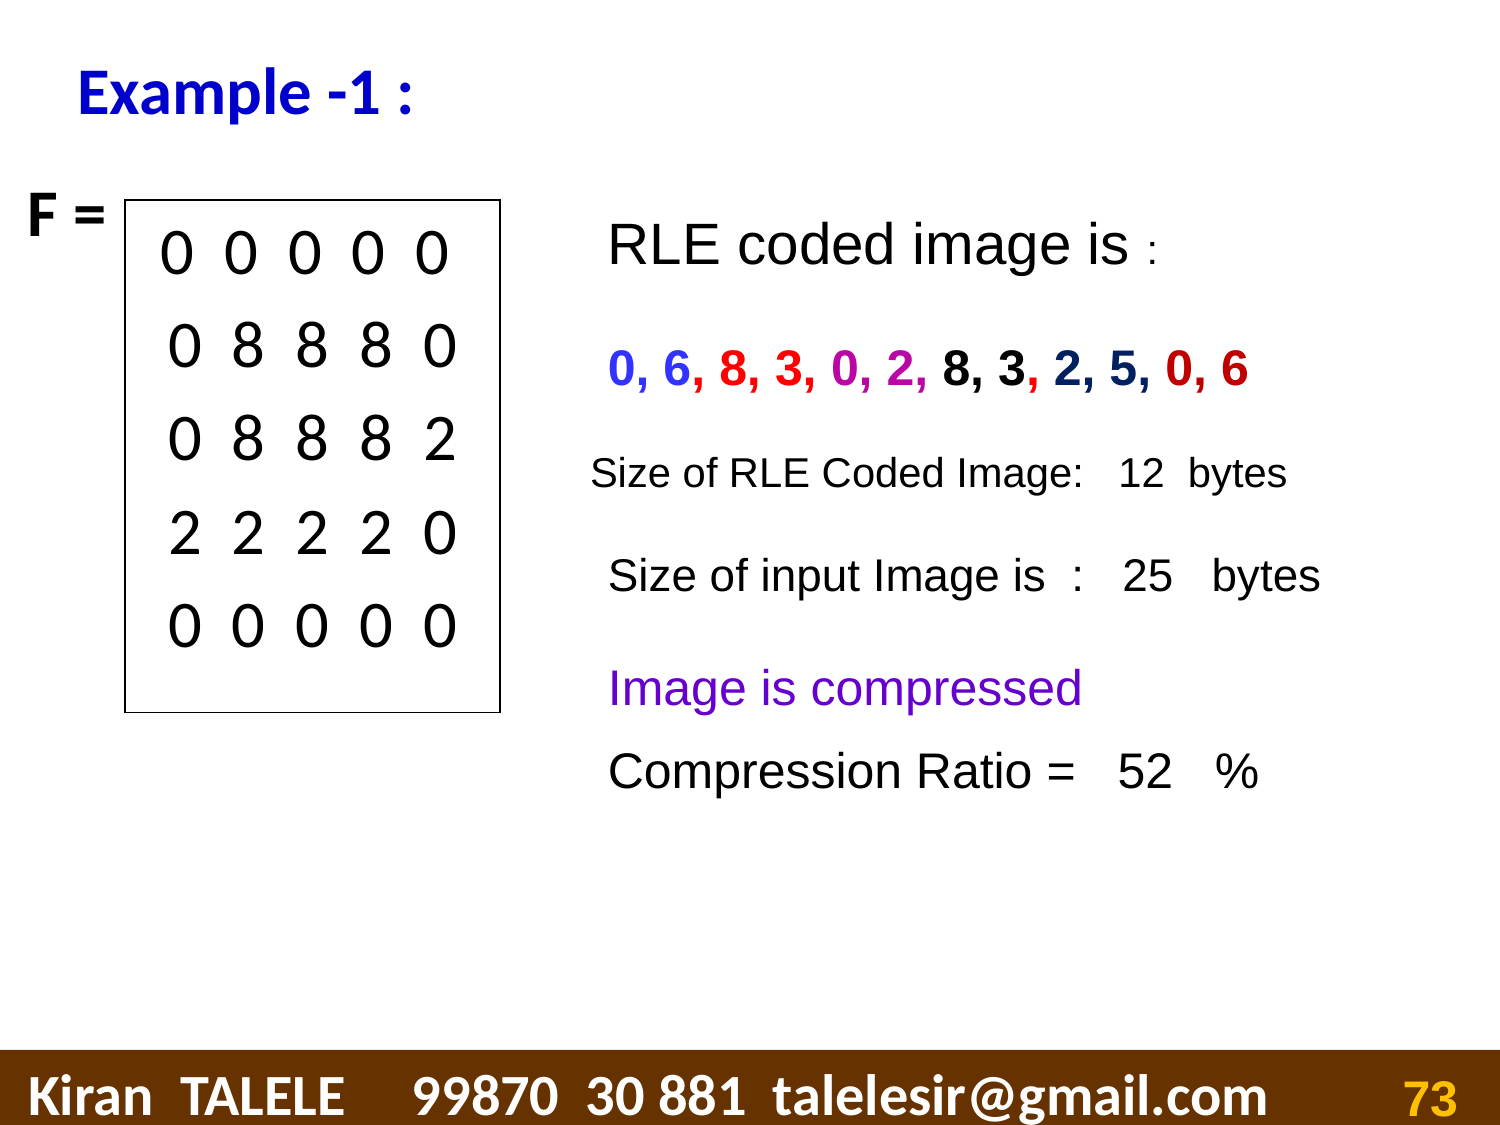

Example -1 :
F =

RLE coded image is :

0, 6, 8, 3, 0, 2, 8, 3, 2, 5, 0, 6

Size of RLE Coded Image:   12  bytes

Size of input Image is  :   25   bytes

Image is compressed

Compression Ratio =   52   %

0  0  0  0  0
0  8  8  8  0
0  8  8  8  2
2  2  2  2  0
0  0  0  0  0
 Kiran  TALELE     99870  30 881  talelesir@gmail.com
73